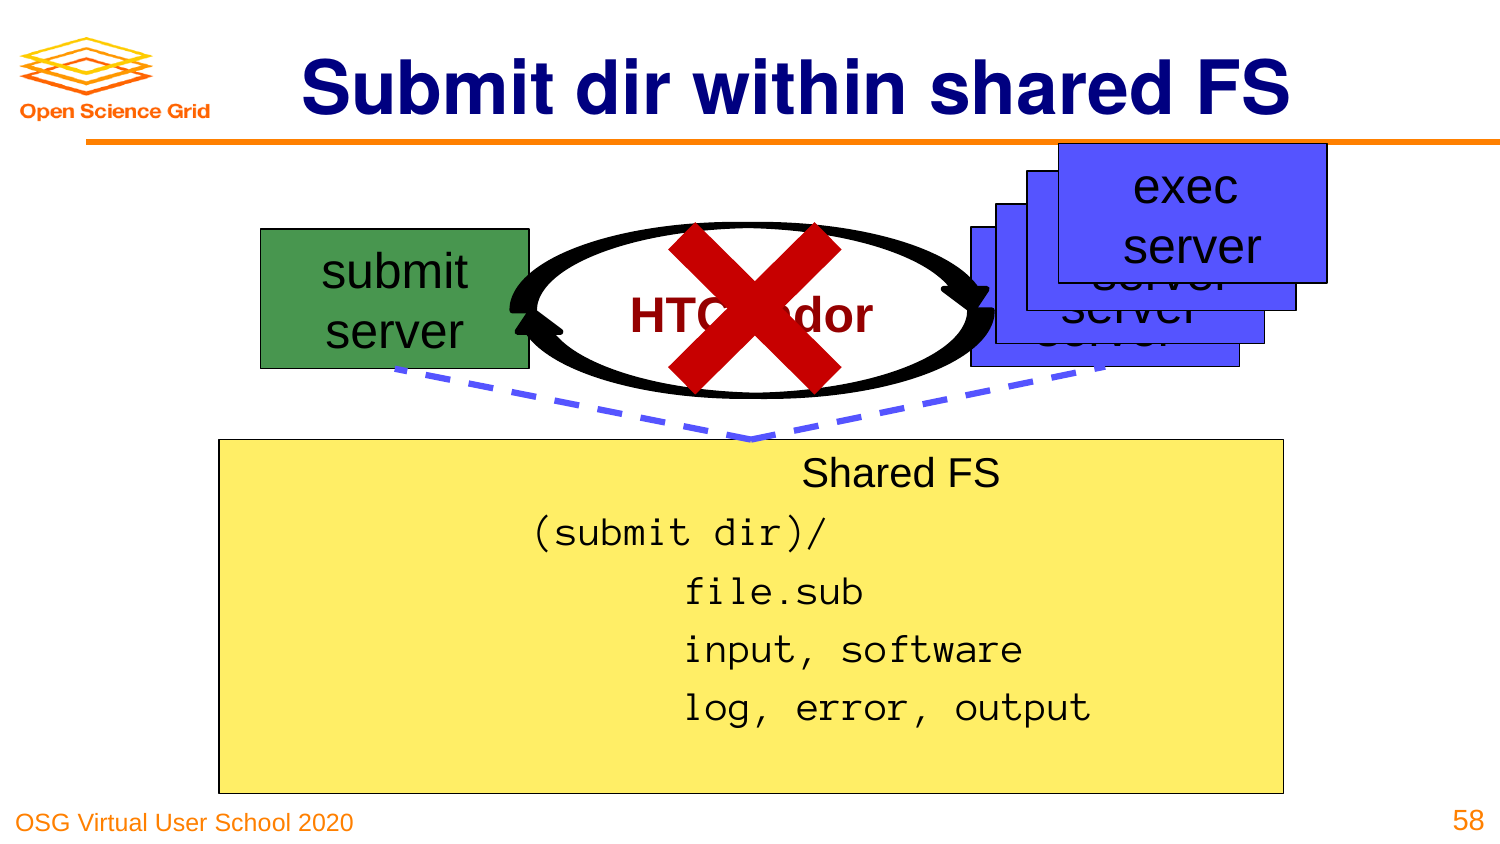

# Submit dir within shared FS
exec  server

exec  server
exec  server

exec  server
submit server
HTCondor

		Shared FS
		(submit dir)/
			file.sub
			input, software
			log, error, output

58